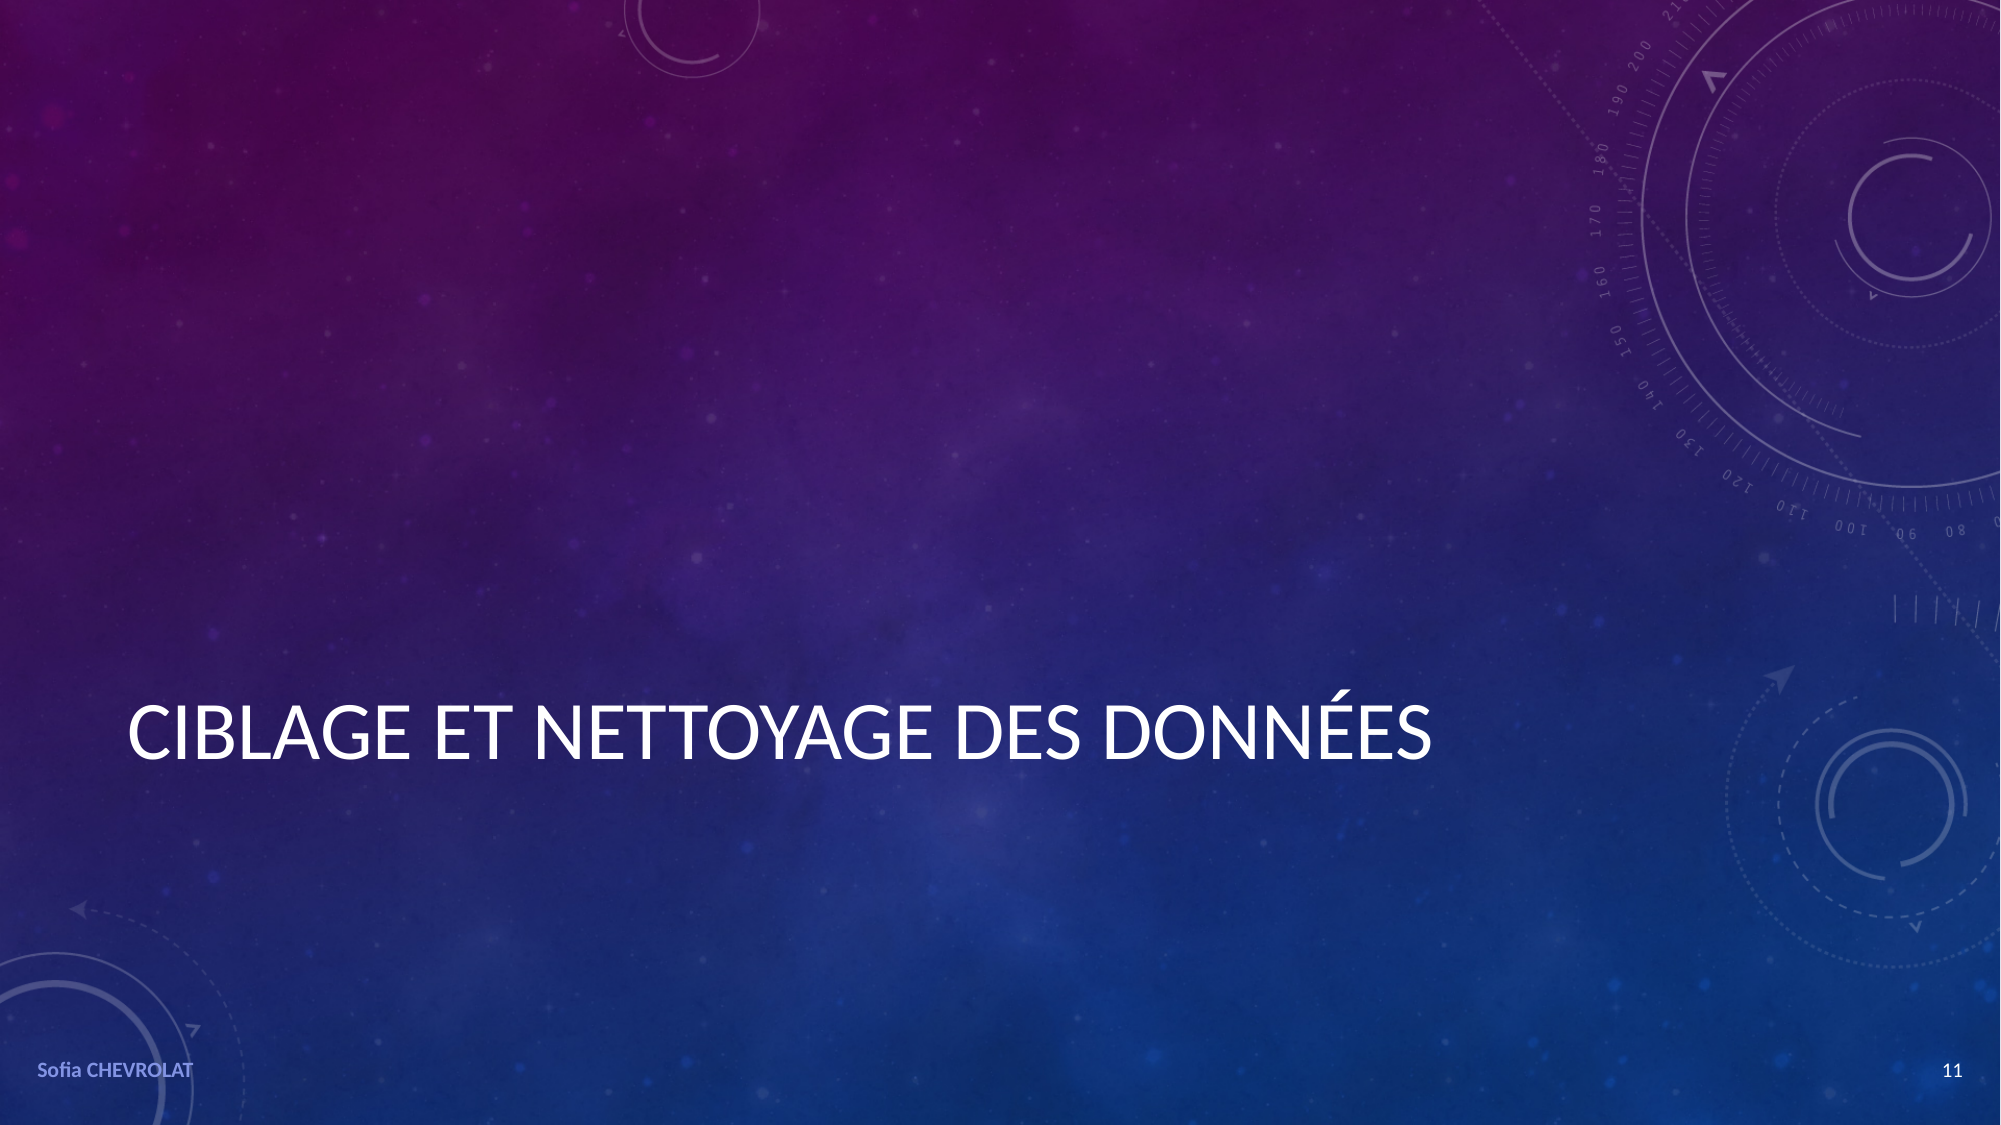

# CIBLAGE ET NETTOYAGE des données
Sofia CHEVROLAT
11